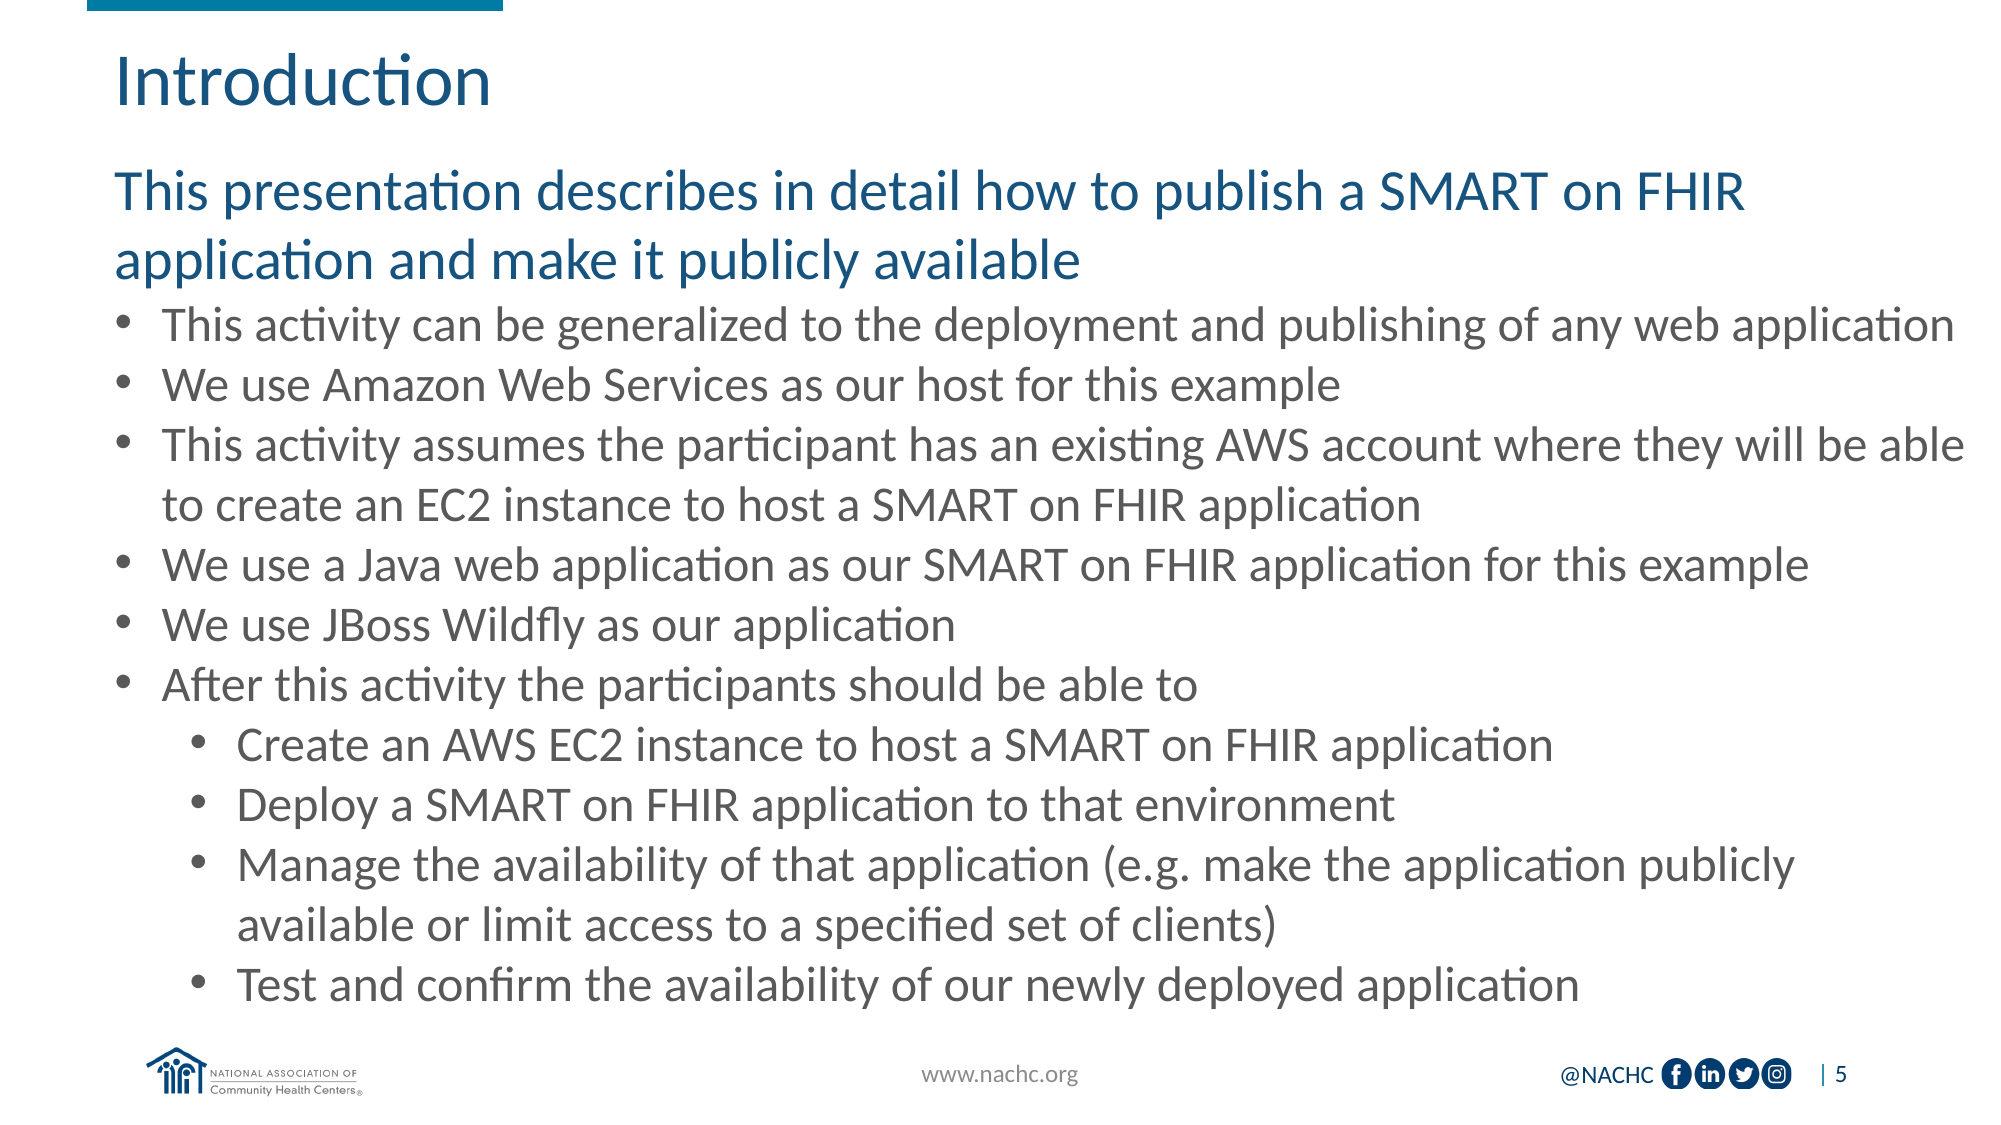

#
Introduction
This presentation describes in detail how to publish a SMART on FHIR application and make it publicly available
This activity can be generalized to the deployment and publishing of any web application
We use Amazon Web Services as our host for this example
This activity assumes the participant has an existing AWS account where they will be able to create an EC2 instance to host a SMART on FHIR application
We use a Java web application as our SMART on FHIR application for this example
We use JBoss Wildfly as our application
After this activity the participants should be able to
Create an AWS EC2 instance to host a SMART on FHIR application
Deploy a SMART on FHIR application to that environment
Manage the availability of that application (e.g. make the application publicly available or limit access to a specified set of clients)
Test and confirm the availability of our newly deployed application
www.nachc.org
| 5